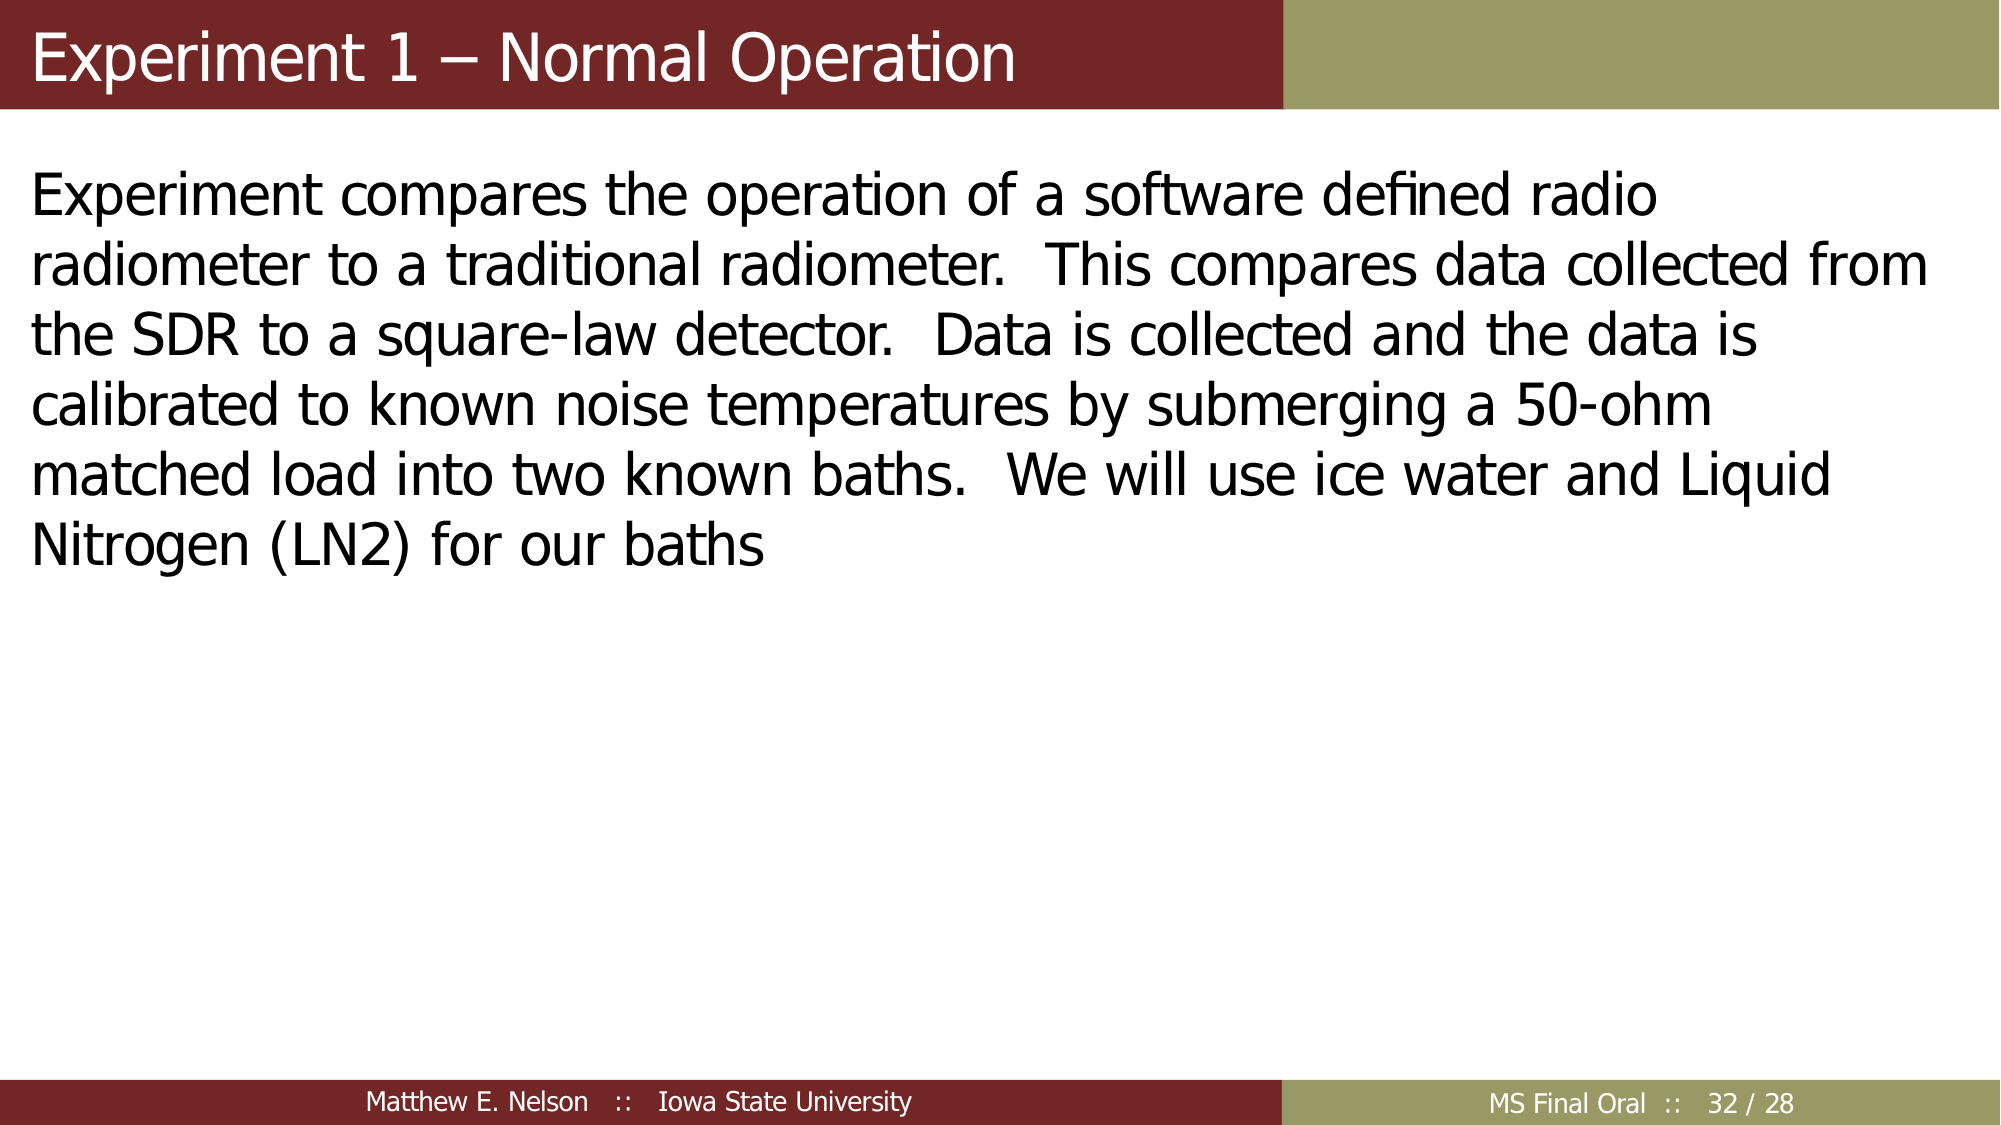

# Experiment 1 – Normal Operation
Experiment compares the operation of a software defined radio radiometer to a traditional radiometer.  This compares data collected from the SDR to a square-law detector.  Data is collected and the data is calibrated to known noise temperatures by submerging a 50-ohm matched load into two known baths.  We will use ice water and Liquid Nitrogen (LN2) for our baths